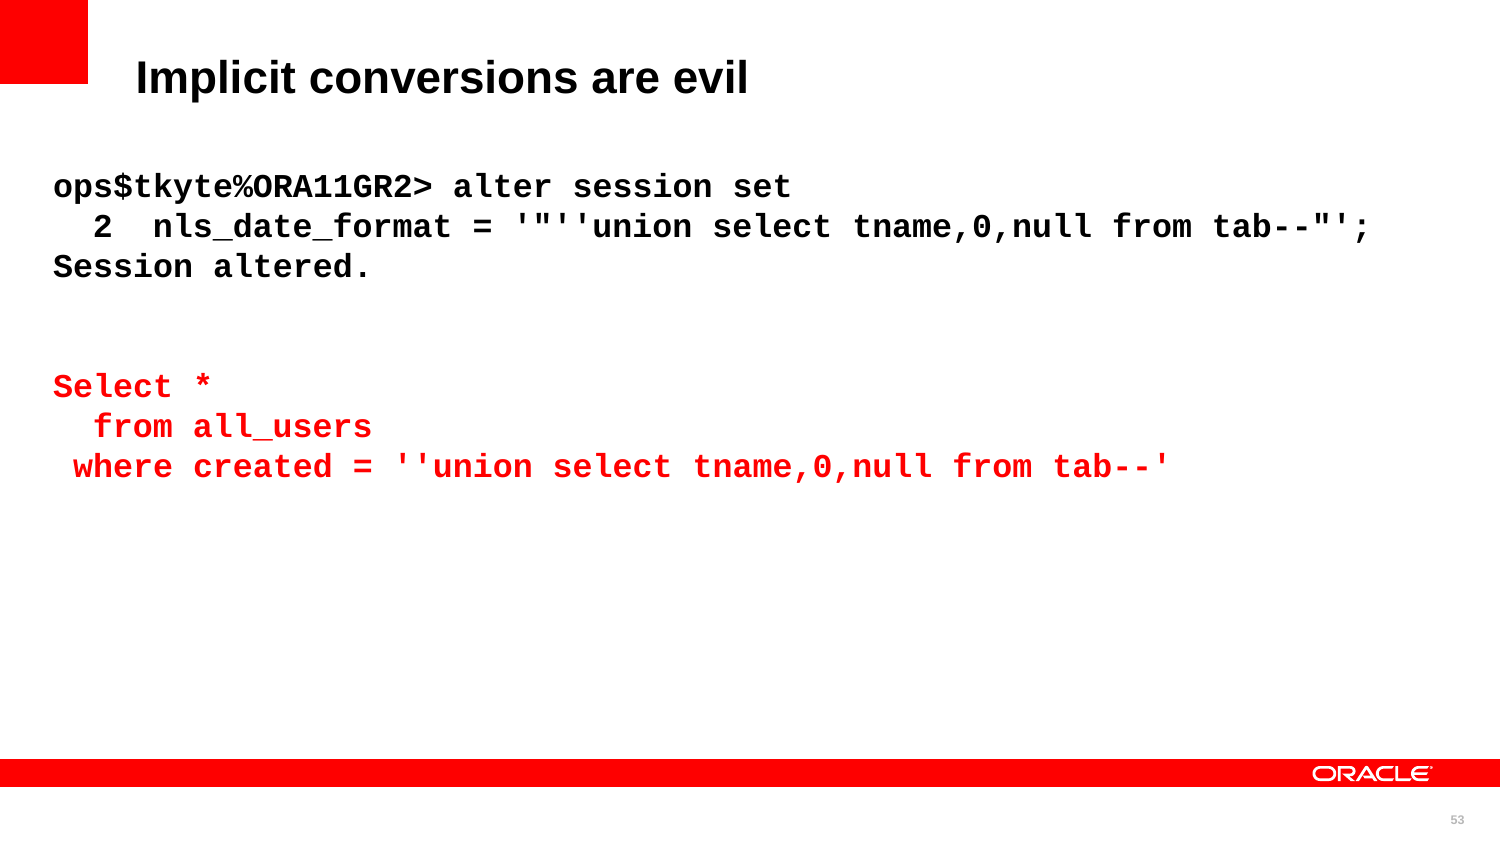

Implicit conversions are evil
ops$tkyte%ORA11GR2> alter session set
  2  nls_date_format = '"''union select tname,0,null from tab--"';
Session altered.

Select *
  from all_users
 where created = ''union select tname,0,null from tab--'